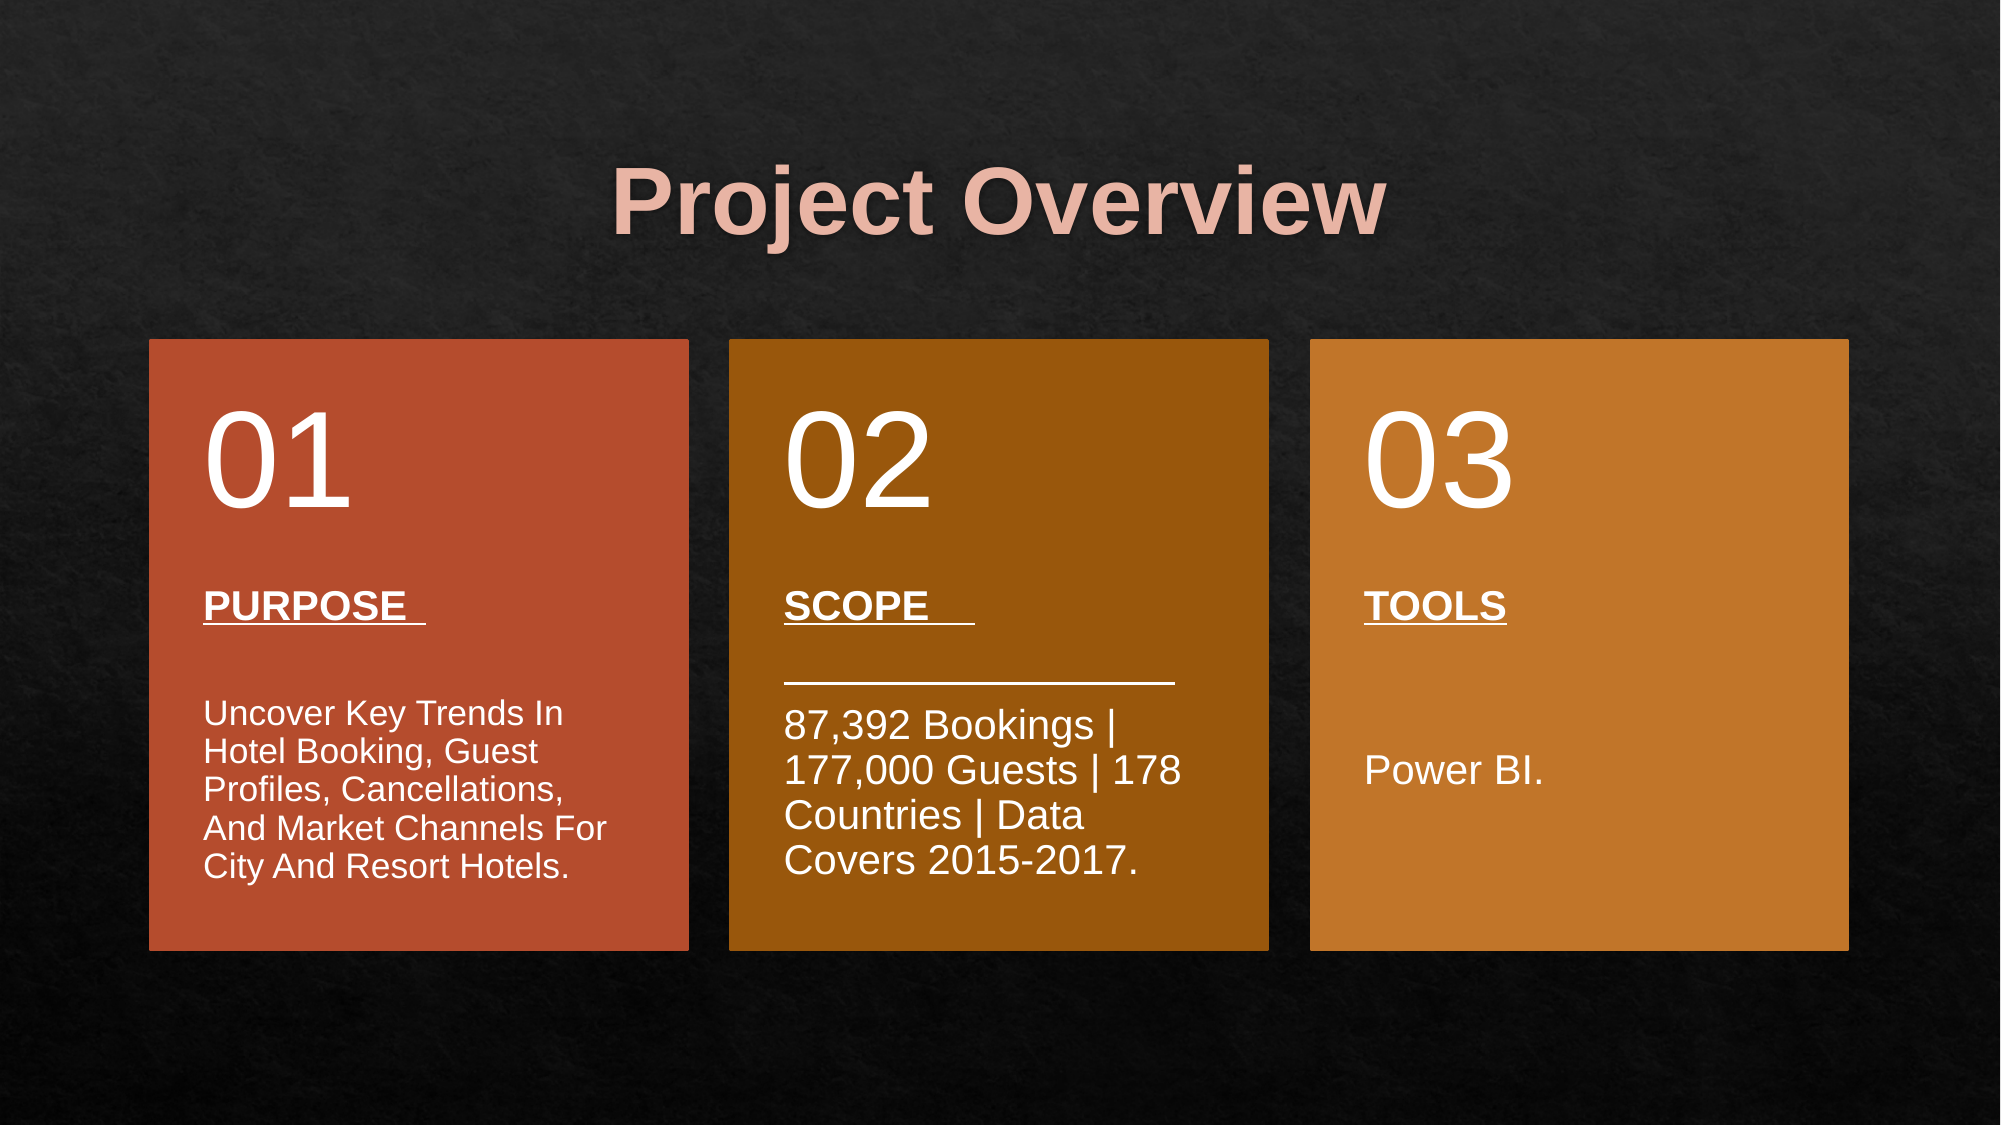

# Project Overview
Purpose

Uncover Key Trends In Hotel Booking, Guest Profiles, Cancellations, And Market Channels For City And Resort Hotels.
01
Scope

87,392 Bookings | 177,000 Guests | 178 Countries | Data Covers 2015-2017.
02
Tools

Power BI.
03